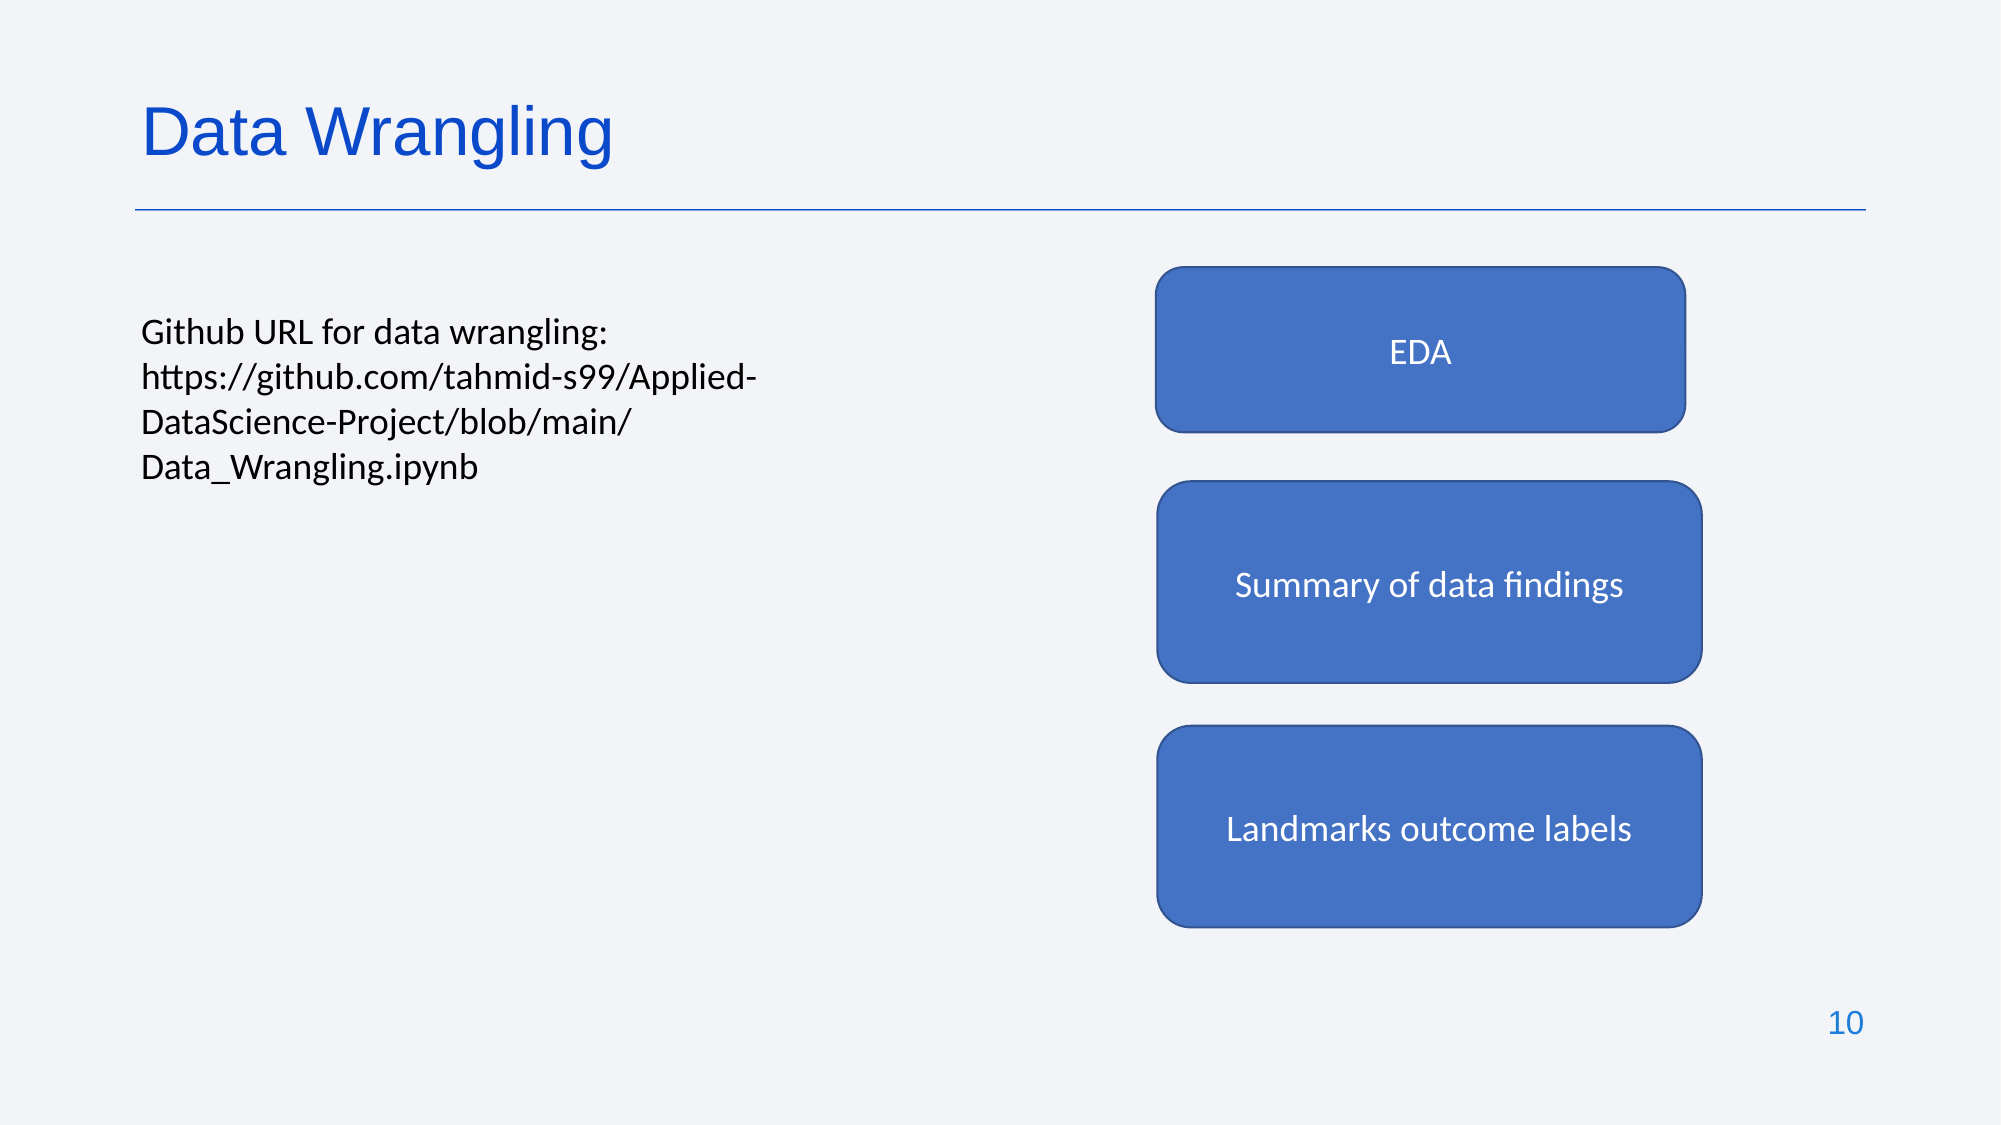

Data Wrangling
EDA
Github URL for data wrangling: https://github.com/tahmid-s99/Applied-DataScience-Project/blob/main/Data_Wrangling.ipynb

Summary of data findings
Landmarks outcome labels
10